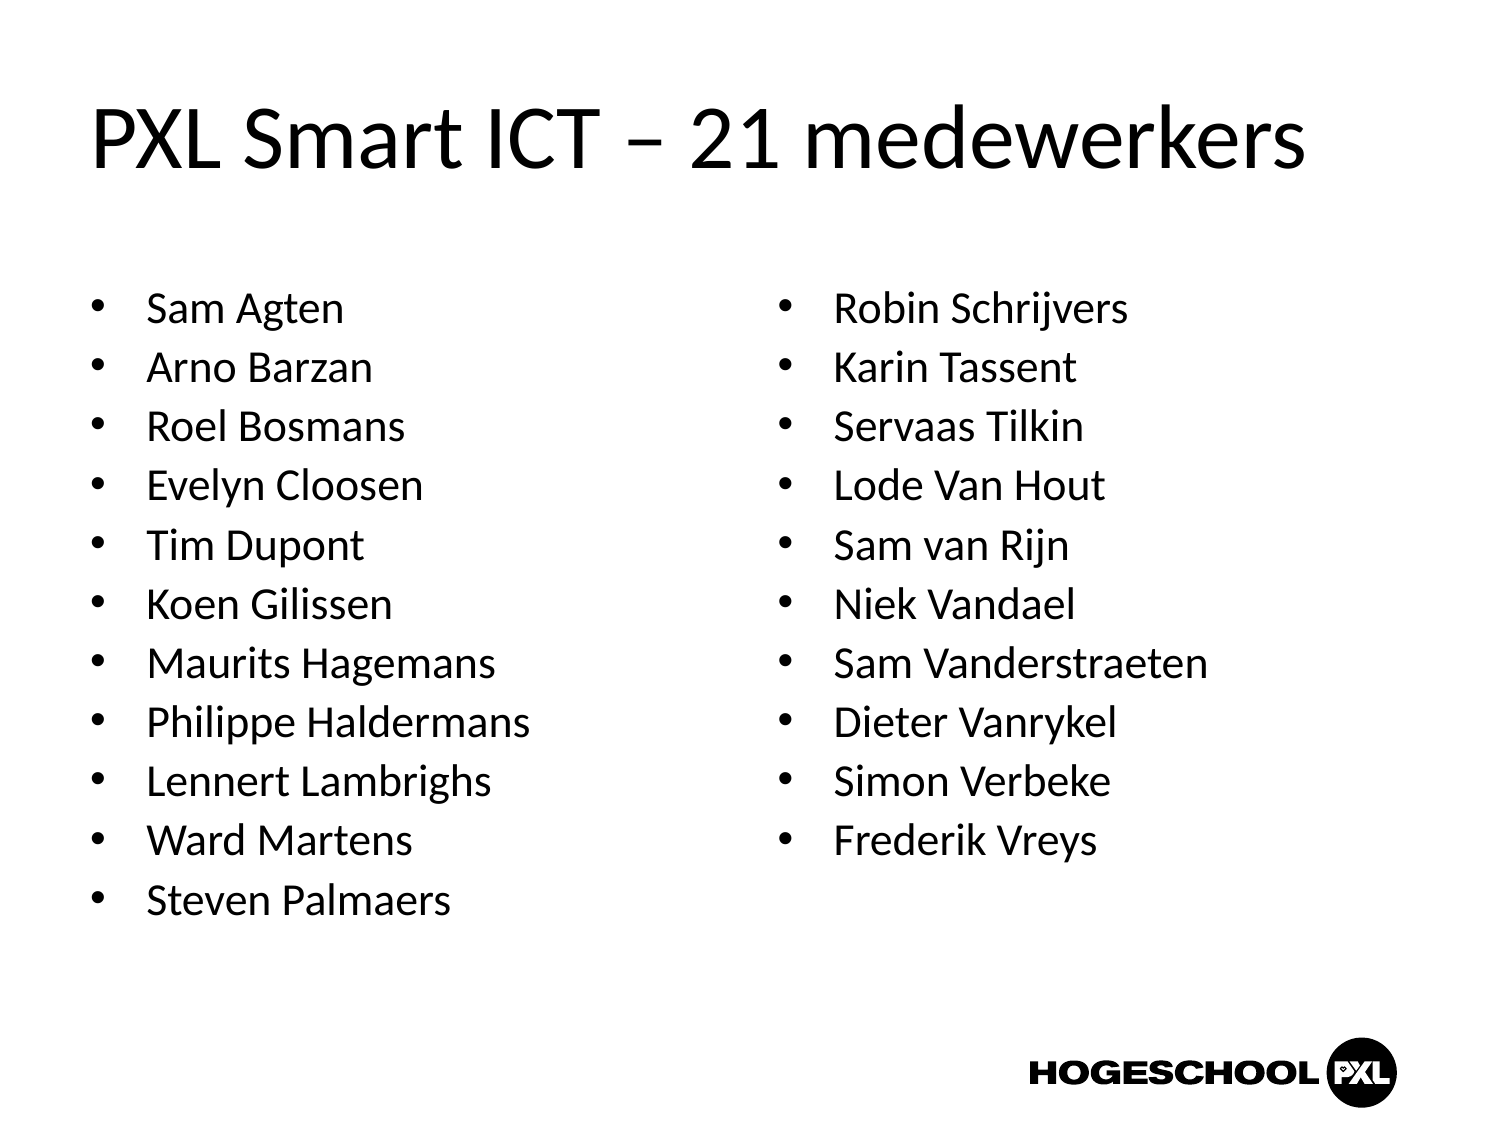

# PXL Smart ICT – 21 medewerkers
Sam Agten
Arno Barzan
Roel Bosmans
Evelyn Cloosen
Tim Dupont
Koen Gilissen
Maurits Hagemans
Philippe Haldermans
Lennert Lambrighs
Ward Martens
Steven Palmaers

Robin Schrijvers
Karin Tassent
Servaas Tilkin
Lode Van Hout
Sam van Rijn
Niek Vandael
Sam Vanderstraeten
Dieter Vanrykel
Simon Verbeke
Frederik Vreys